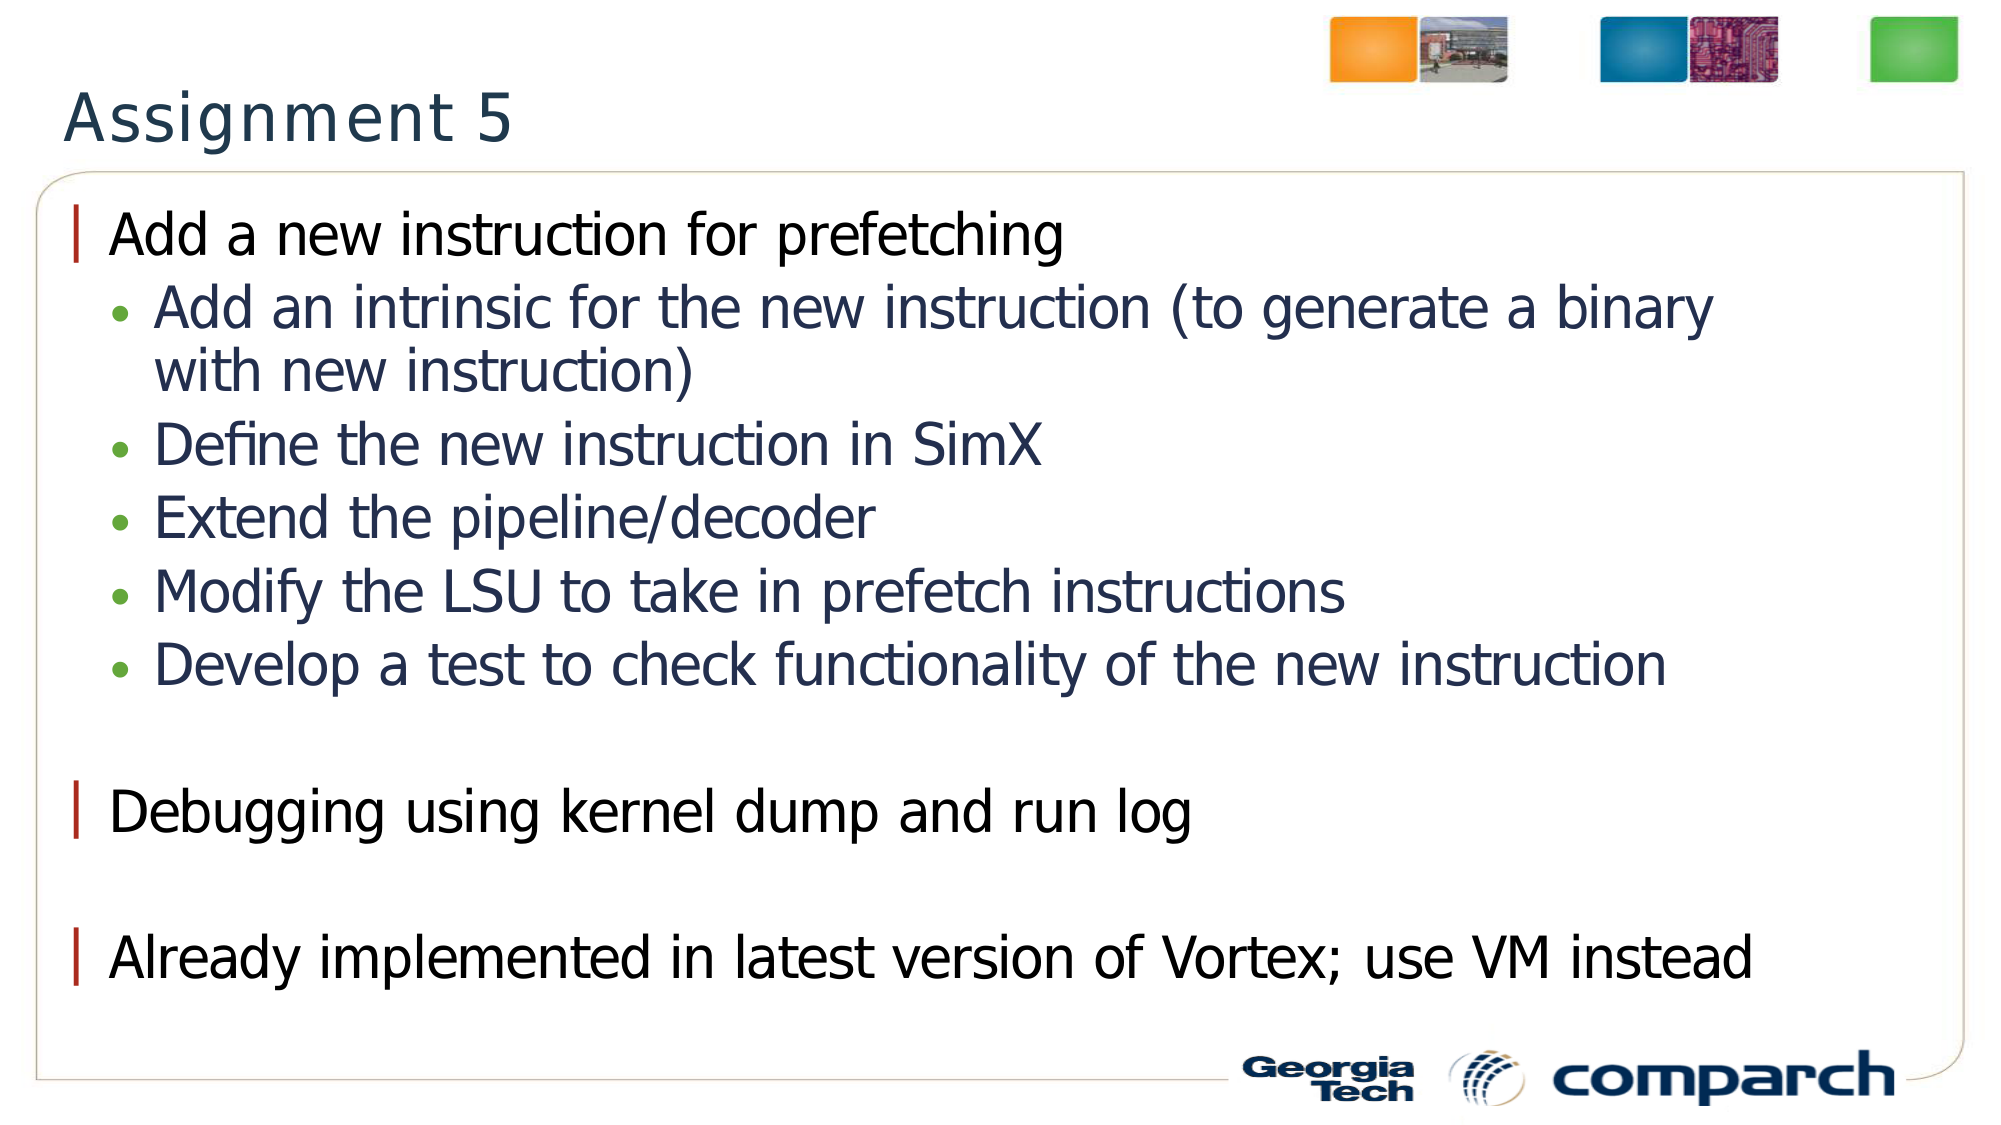

Assignment 5

Add a new instruction for prefetching
Add an intrinsic for the new instruction (to generate a binary with new instruction)
Define the new instruction in SimX
Extend the pipeline/decoder
Modify the LSU to take in prefetch instructions
Develop a test to check functionality of the new instruction

Debugging using kernel dump and run log

Already implemented in latest version of Vortex; use VM instead